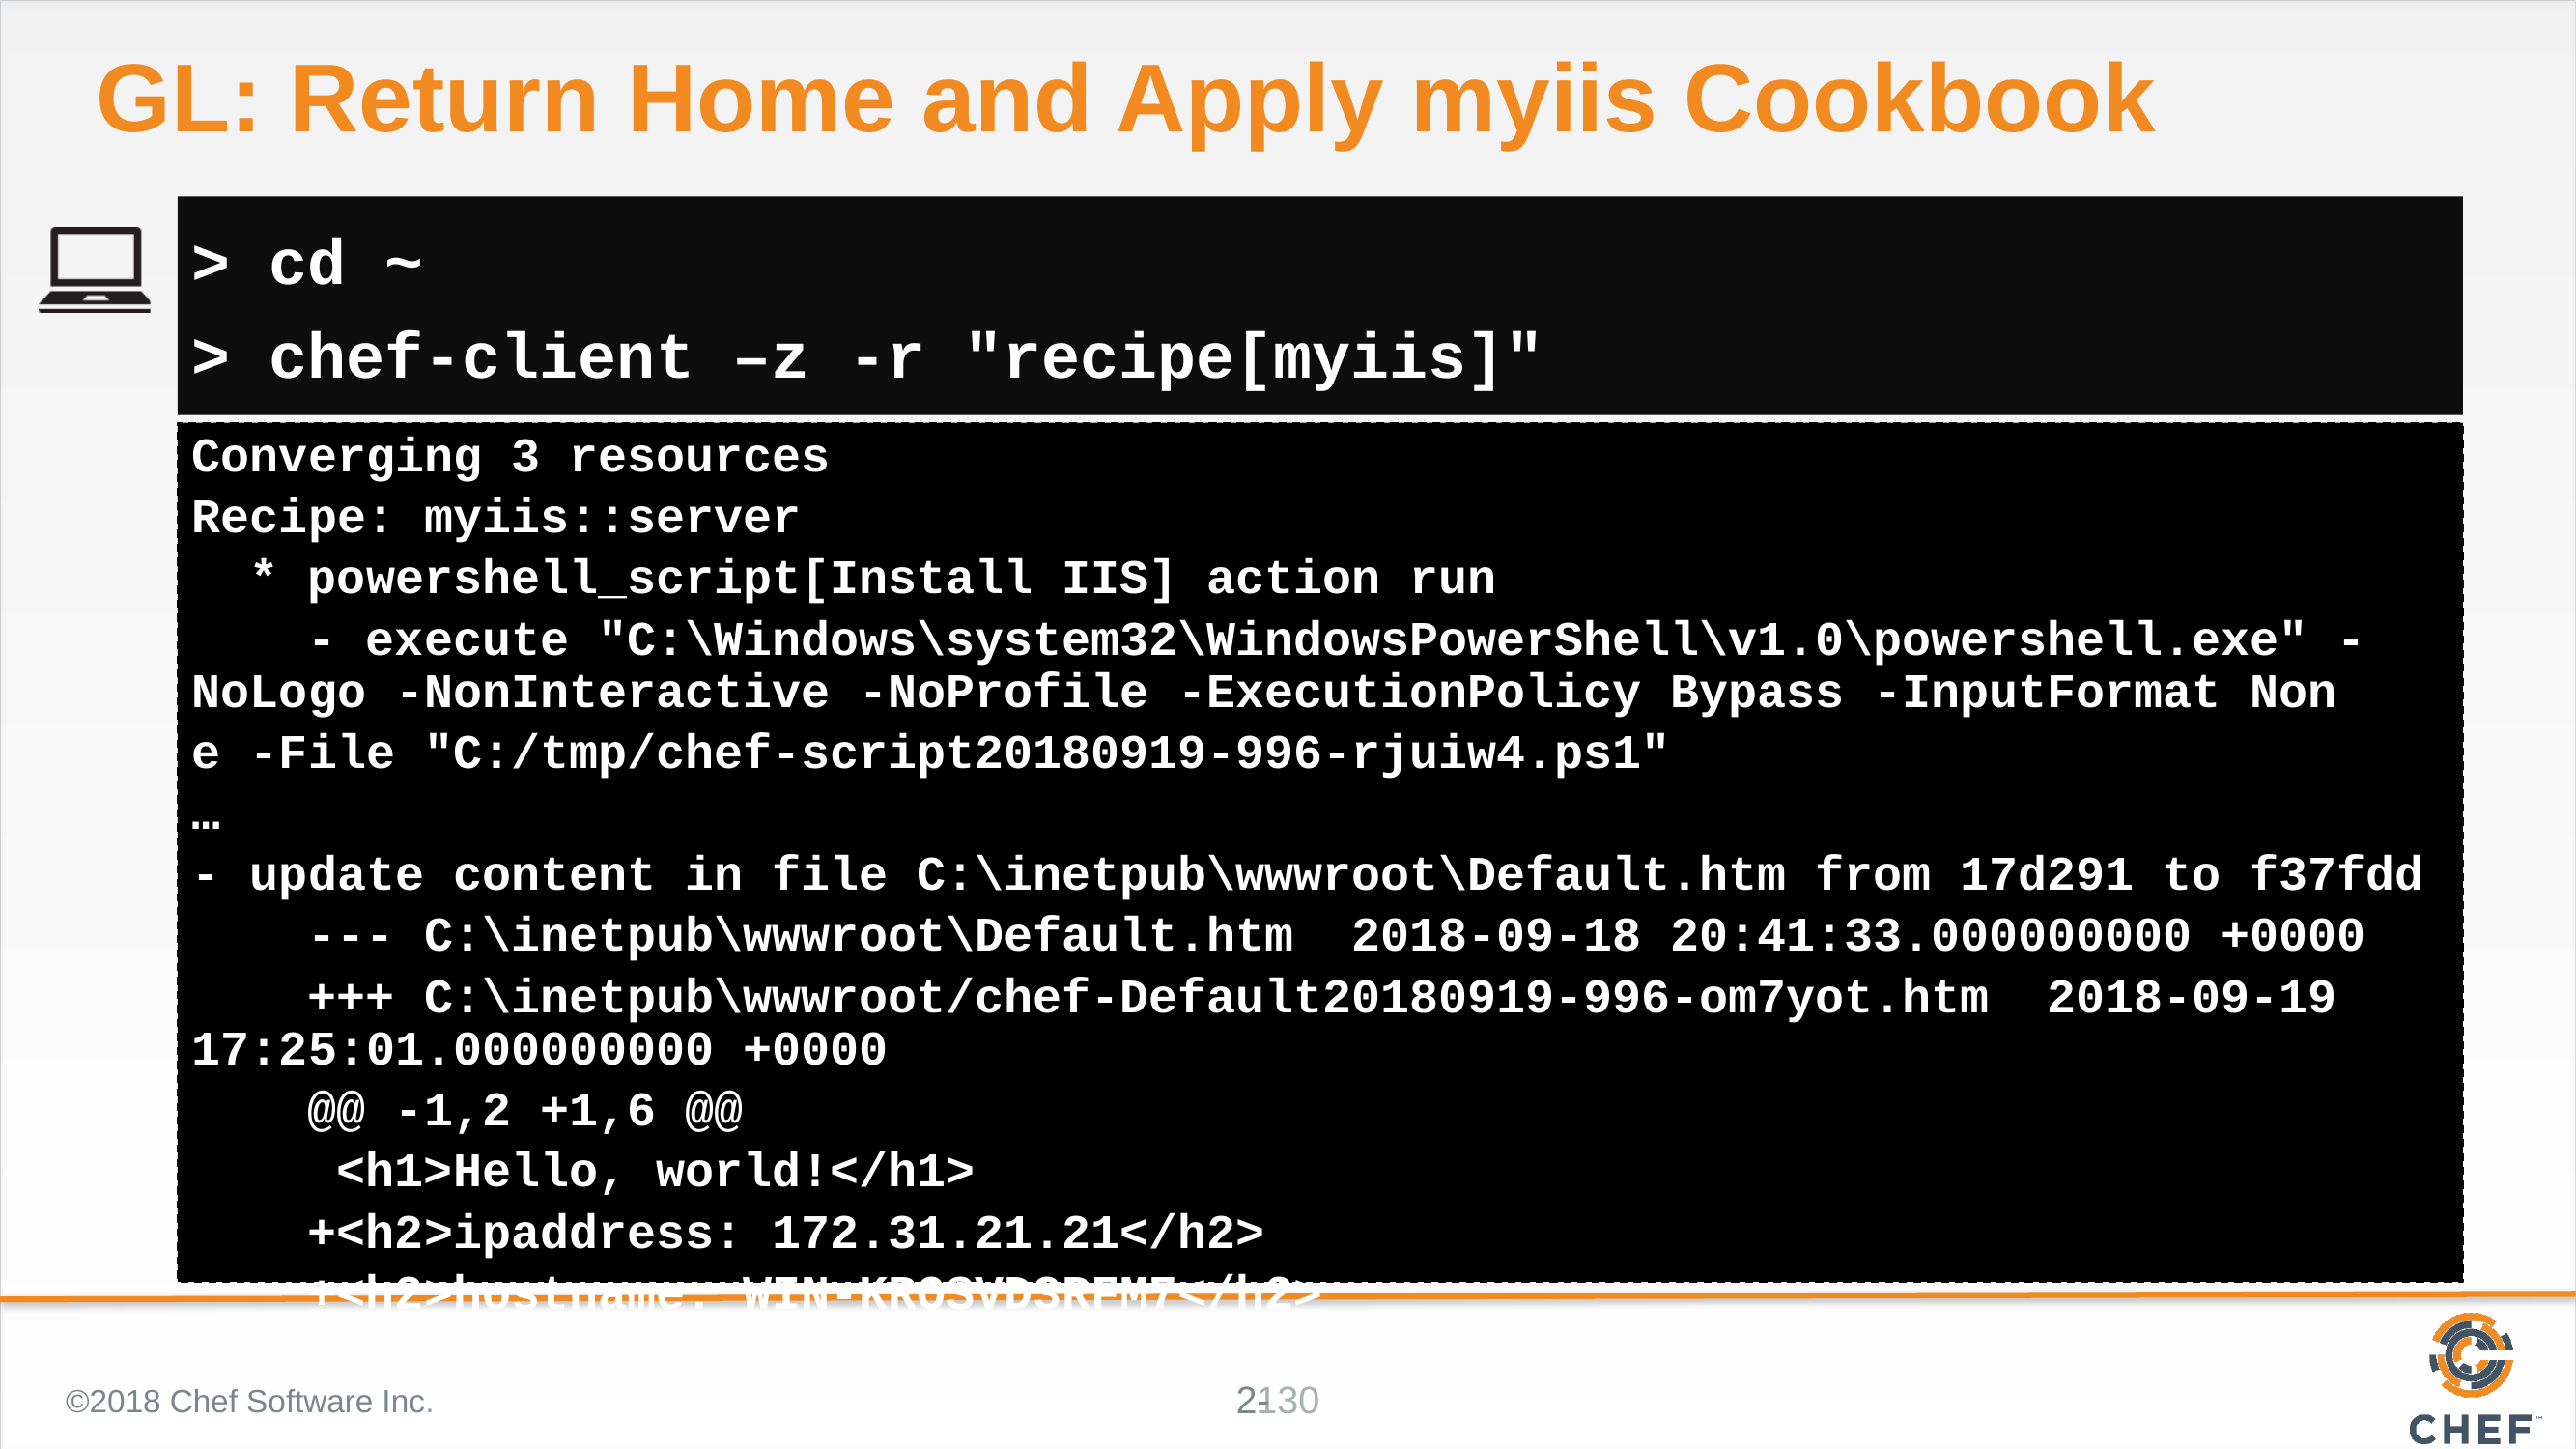

# GL: Return Home and Apply myiis Cookbook
> cd ~
> chef-client –z -r "recipe[myiis]"
Converging 3 resources
Recipe: myiis::server
  * powershell_script[Install IIS] action run
    - execute "C:\Windows\system32\WindowsPowerShell\v1.0\powershell.exe" -NoLogo -NonInteractive -NoProfile -ExecutionPolicy Bypass -InputFormat Non
e -File "C:/tmp/chef-script20180919-996-rjuiw4.ps1"
…
- update content in file C:\inetpub\wwwroot\Default.htm from 17d291 to f37fdd
    --- C:\inetpub\wwwroot\Default.htm  2018-09-18 20:41:33.000000000 +0000
    +++ C:\inetpub\wwwroot/chef-Default20180919-996-om7yot.htm  2018-09-19 17:25:01.000000000 +0000
    @@ -1,2 +1,6 @@
     <h1>Hello, world!</h1>
    +<h2>ipaddress: 172.31.21.21</h2>
    +<h2>hostname: WIN-KRQSVD3RFM7</h2>
©2018 Chef Software Inc.
130